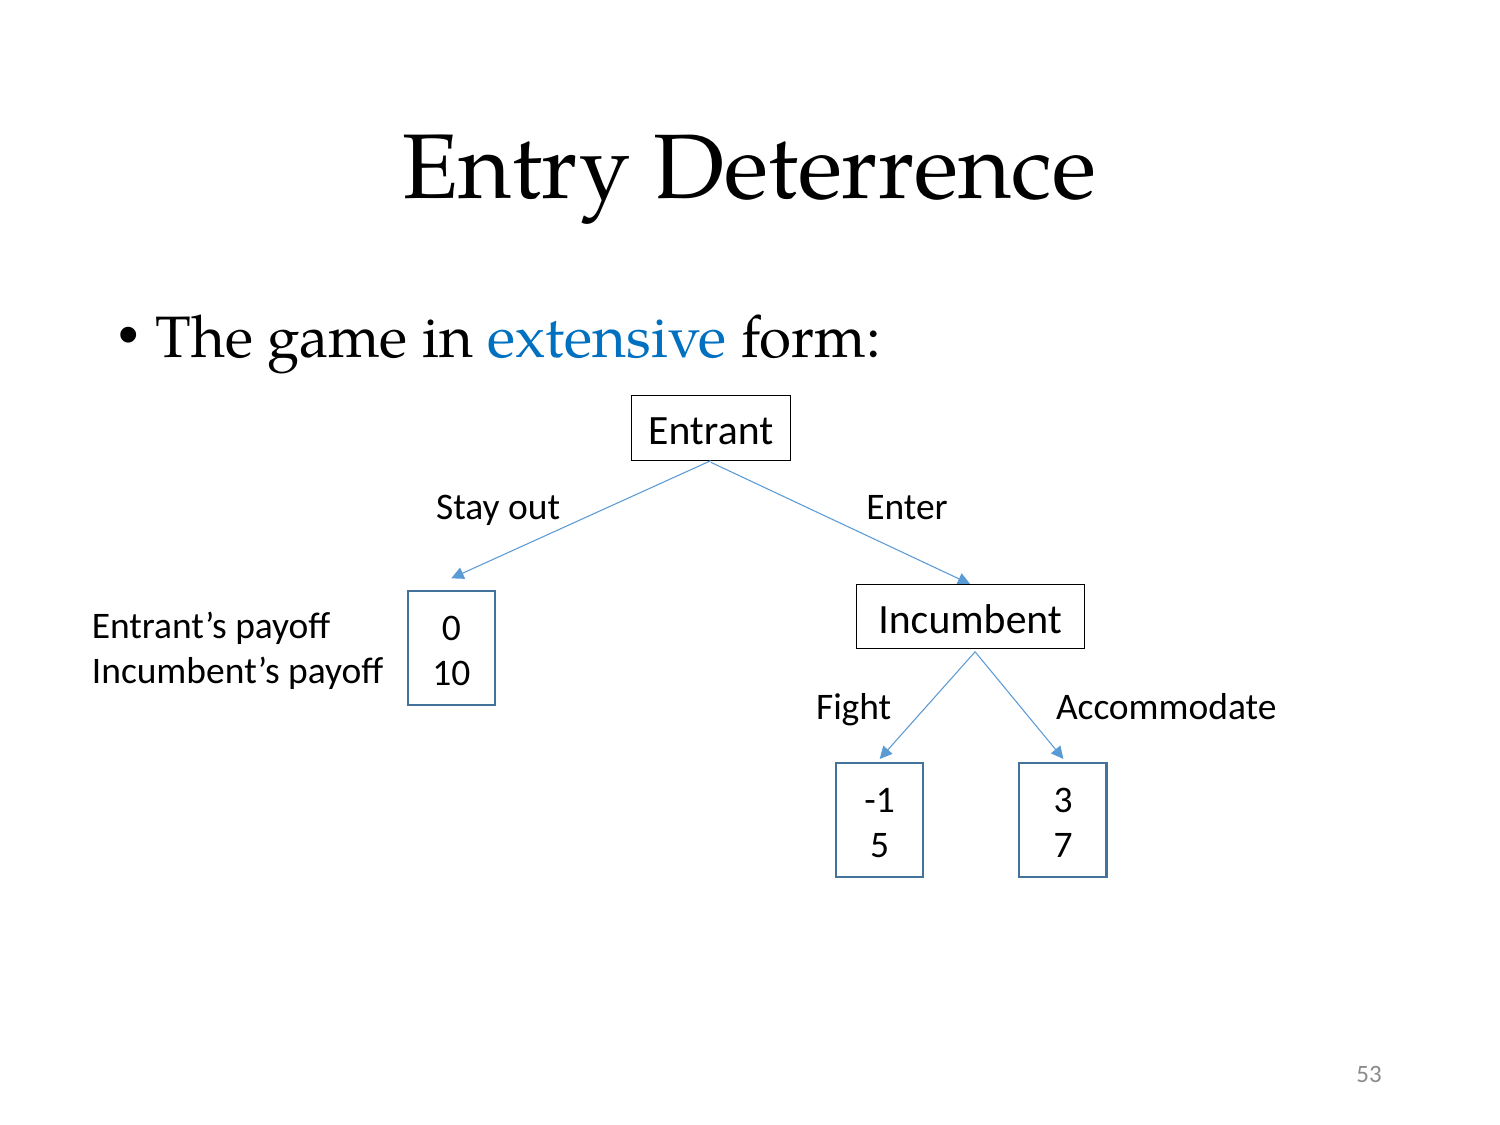

# Entry Deterrence
The game in extensive form:
Entrant
Stay out
Enter
Incumbent
0
10
Entrant’s payoff
Incumbent’s payoff
Fight
Accommodate
-1
5
3
7
53